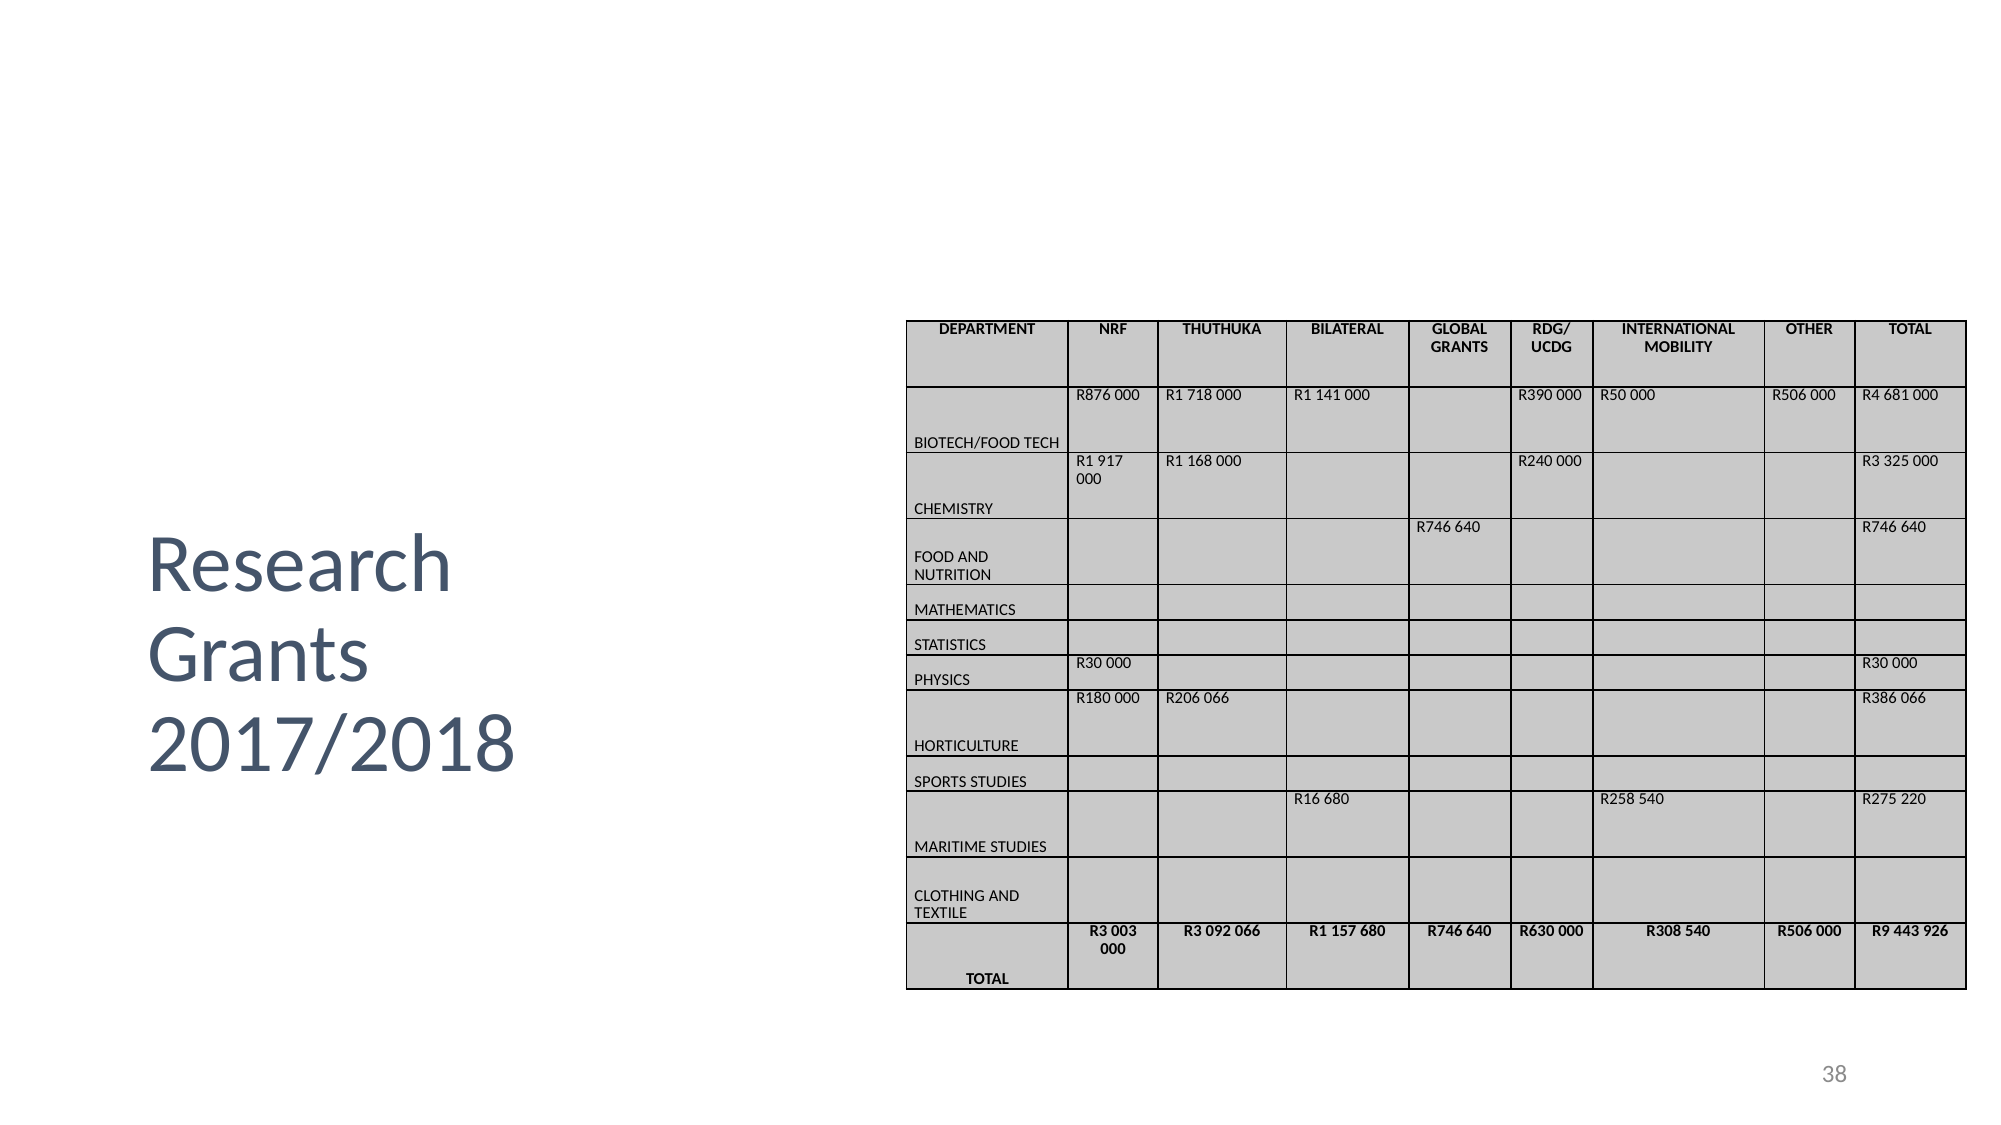

| DEPARTMENT | NRF | THUTHUKA | BILATERAL | GLOBAL GRANTS | RDG/ UCDG | INTERNATIONAL MOBILITY | OTHER | TOTAL |
| --- | --- | --- | --- | --- | --- | --- | --- | --- |
| BIOTECH/FOOD TECH | R876 000 | R1 718 000 | R1 141 000 |  | R390 000 | R50 000 | R506 000 | R4 681 000 |
| CHEMISTRY | R1 917 000 | R1 168 000 |  |  | R240 000 |  |  | R3 325 000 |
| FOOD AND NUTRITION |  |  |  | R746 640 |  |  |  | R746 640 |
| MATHEMATICS |  |  |  |  |  |  |  |  |
| STATISTICS |  |  |  |  |  |  |  |  |
| PHYSICS | R30 000 |  |  |  |  |  |  | R30 000 |
| HORTICULTURE | R180 000 | R206 066 |  |  |  |  |  | R386 066 |
| SPORTS STUDIES |  |  |  |  |  |  |  |  |
| MARITIME STUDIES |  |  | R16 680 |  |  | R258 540 |  | R275 220 |
| CLOTHING AND TEXTILE |  |  |  |  |  |  |  |  |
| TOTAL | R3 003 000 | R3 092 066 | R1 157 680 | R746 640 | R630 000 | R308 540 | R506 000 | R9 443 926 |
Research Grants 2017/2018
38